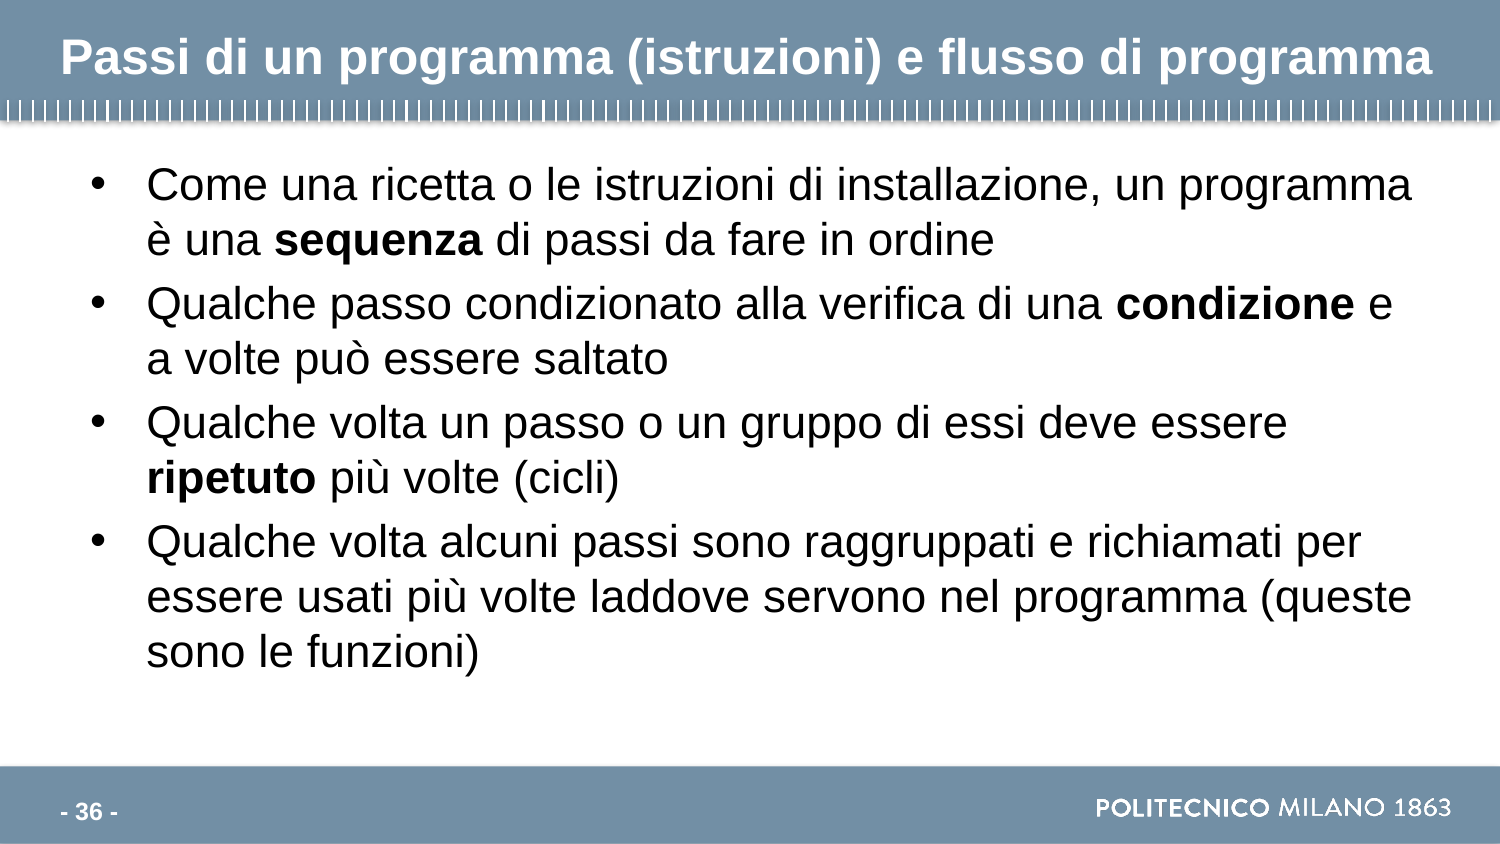

# Passi di un programma (istruzioni) e flusso di programma
Come una ricetta o le istruzioni di installazione, un programma è una sequenza di passi da fare in ordine
Qualche passo condizionato alla verifica di una condizione e a volte può essere saltato
Qualche volta un passo o un gruppo di essi deve essere ripetuto più volte (cicli)
Qualche volta alcuni passi sono raggruppati e richiamati per essere usati più volte laddove servono nel programma (queste sono le funzioni)
- 36 -